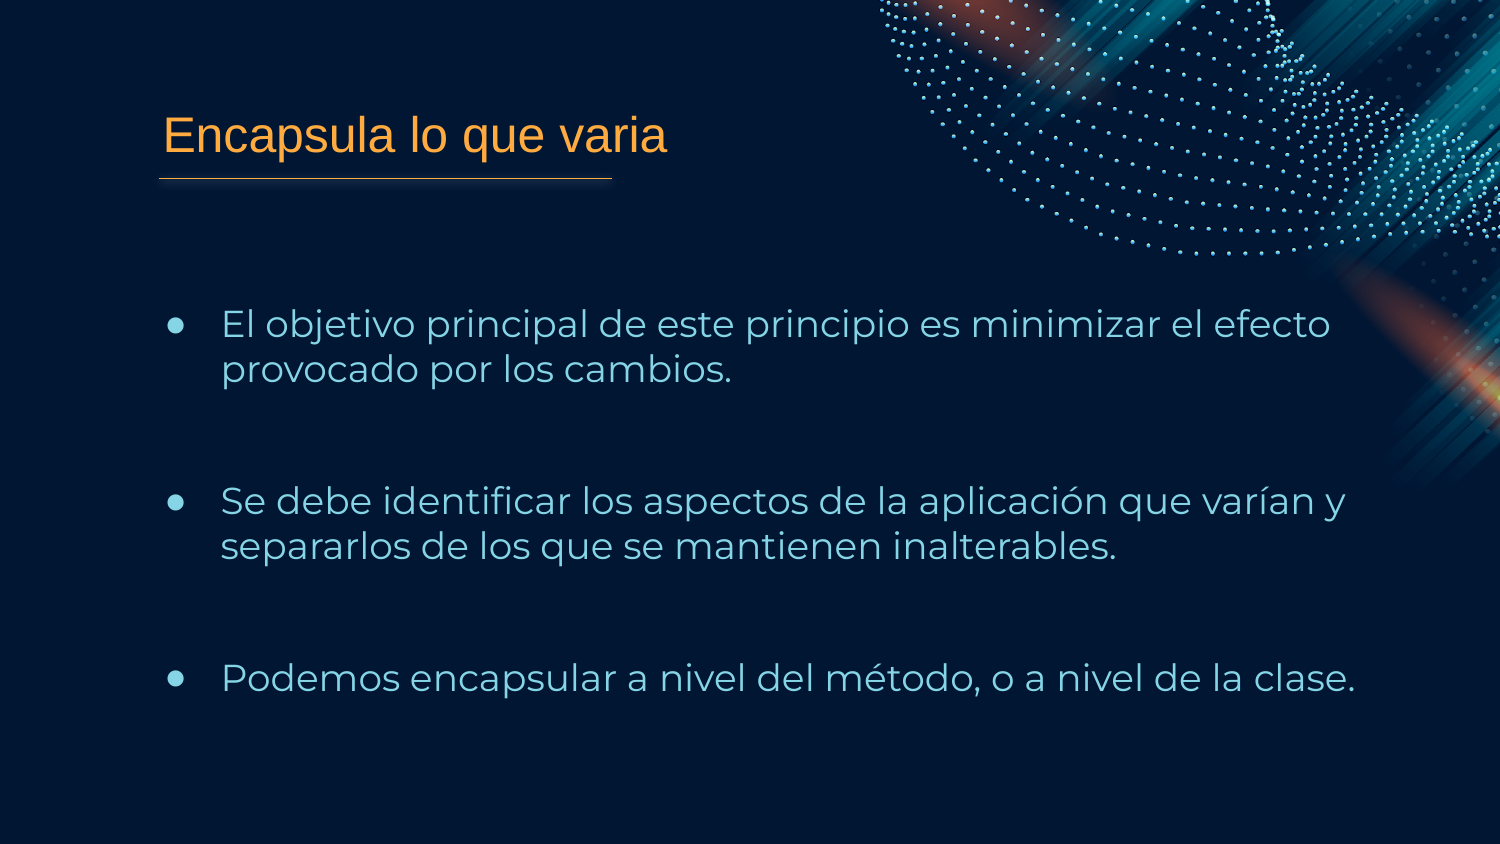

Encapsula lo que varia
El objetivo principal de este principio es minimizar el efecto provocado por los cambios.

Se debe identificar los aspectos de la aplicación que varían y separarlos de los que se mantienen inalterables.

Podemos encapsular a nivel del método, o a nivel de la clase.